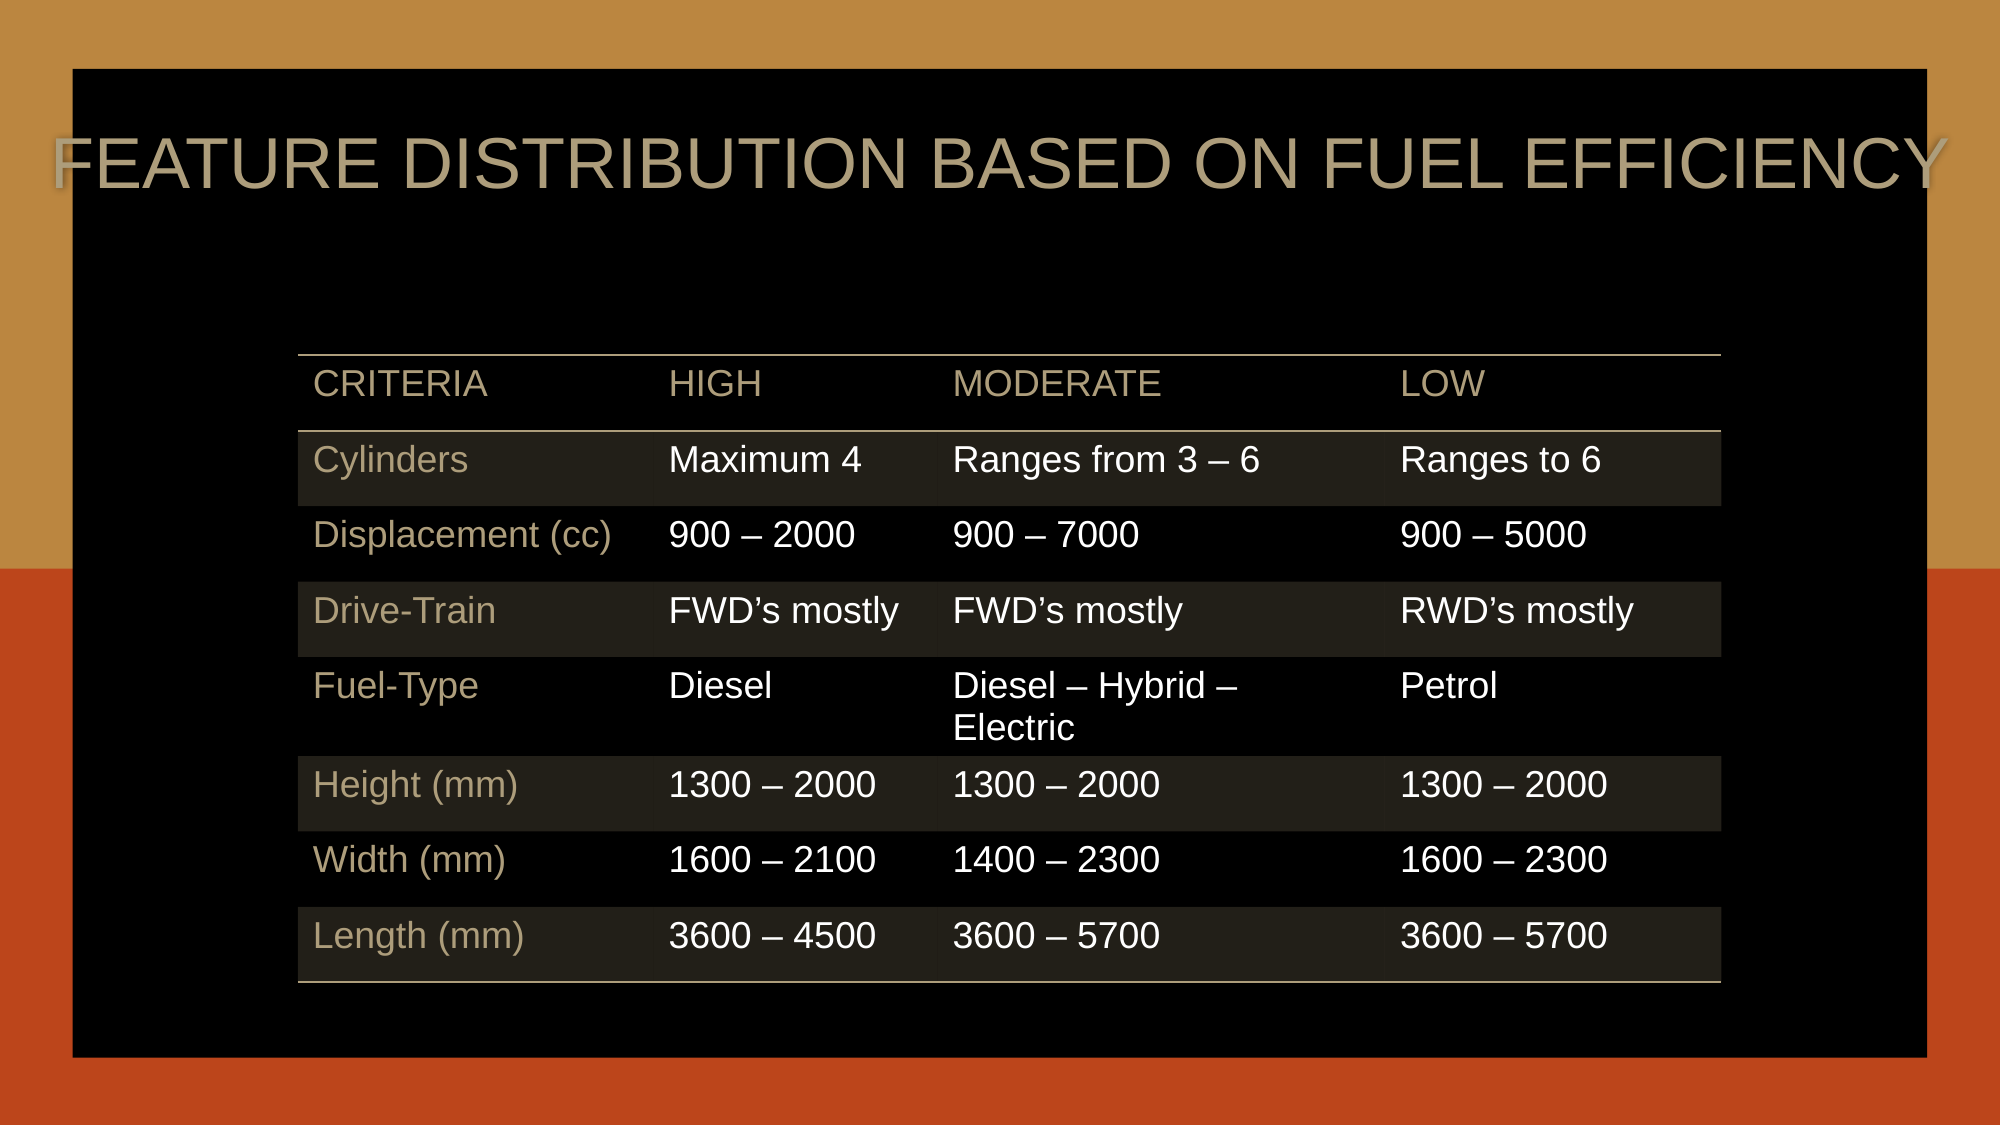

# FEATURE DISTRIBUTION BASED ON FUEL EFFICIENCY
| CRITERIA | HIGH | MODERATE | LOW |
| --- | --- | --- | --- |
| Cylinders | Maximum 4 | Ranges from 3 – 6 | Ranges to 6 |
| Displacement (cc) | 900 – 2000 | 900 – 7000 | 900 – 5000 |
| Drive-Train | FWD’s mostly | FWD’s mostly | RWD’s mostly |
| Fuel-Type | Diesel | Diesel – Hybrid – Electric | Petrol |
| Height (mm) | 1300 – 2000 | 1300 – 2000 | 1300 – 2000 |
| Width (mm) | 1600 – 2100 | 1400 – 2300 | 1600 – 2300 |
| Length (mm) | 3600 – 4500 | 3600 – 5700 | 3600 – 5700 |
| CRITERIA | HIGH | MODERATE | LOW |
| --- | --- | --- | --- |
| Popular Body-Style | Hatchback-Sedans | SUV – Sedans | SUV - Sedans |
| Fuel-Tank-Capacity (kgs) | 30 – 60 | 30 – 90 | 30 - 95 |
| Kerb Weight (kgs) | 800 – 1500 | 1000 – 2000 | 1000 – 3000 |
| Gross Weight (kgs) | 1000 – 2500 | 1500 – 3000 | 1500 – 3500 |
| Ground-Clearance (mm) | 160 – 200 | 160 – 200 | 120 – 225 |
| Seating-Capacity(incl. driver) | More than 5 | 4 – 5 | 4 - 5 |